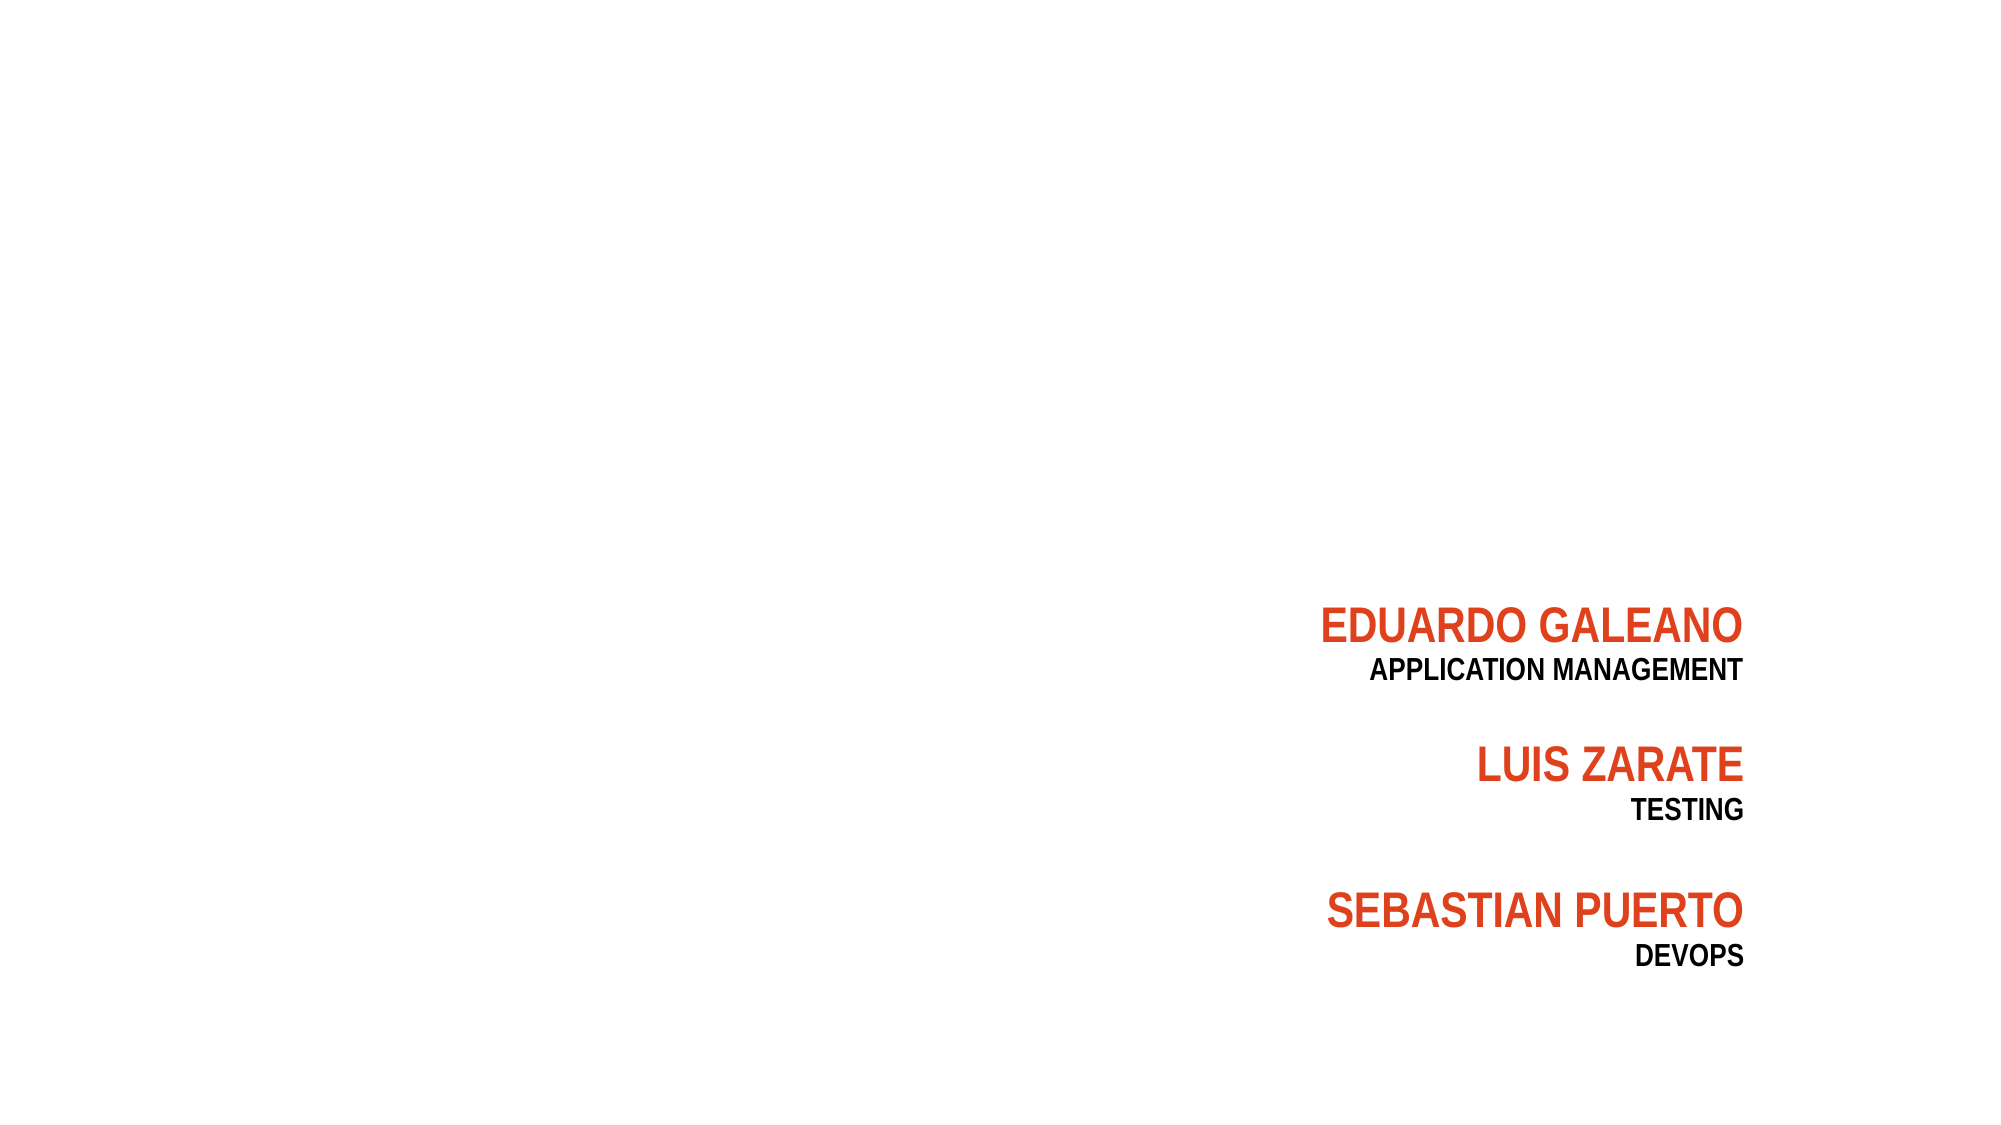

#
Eduardo galeano
Application management
Luis Zarate
Testing
Sebastian puerto
devops